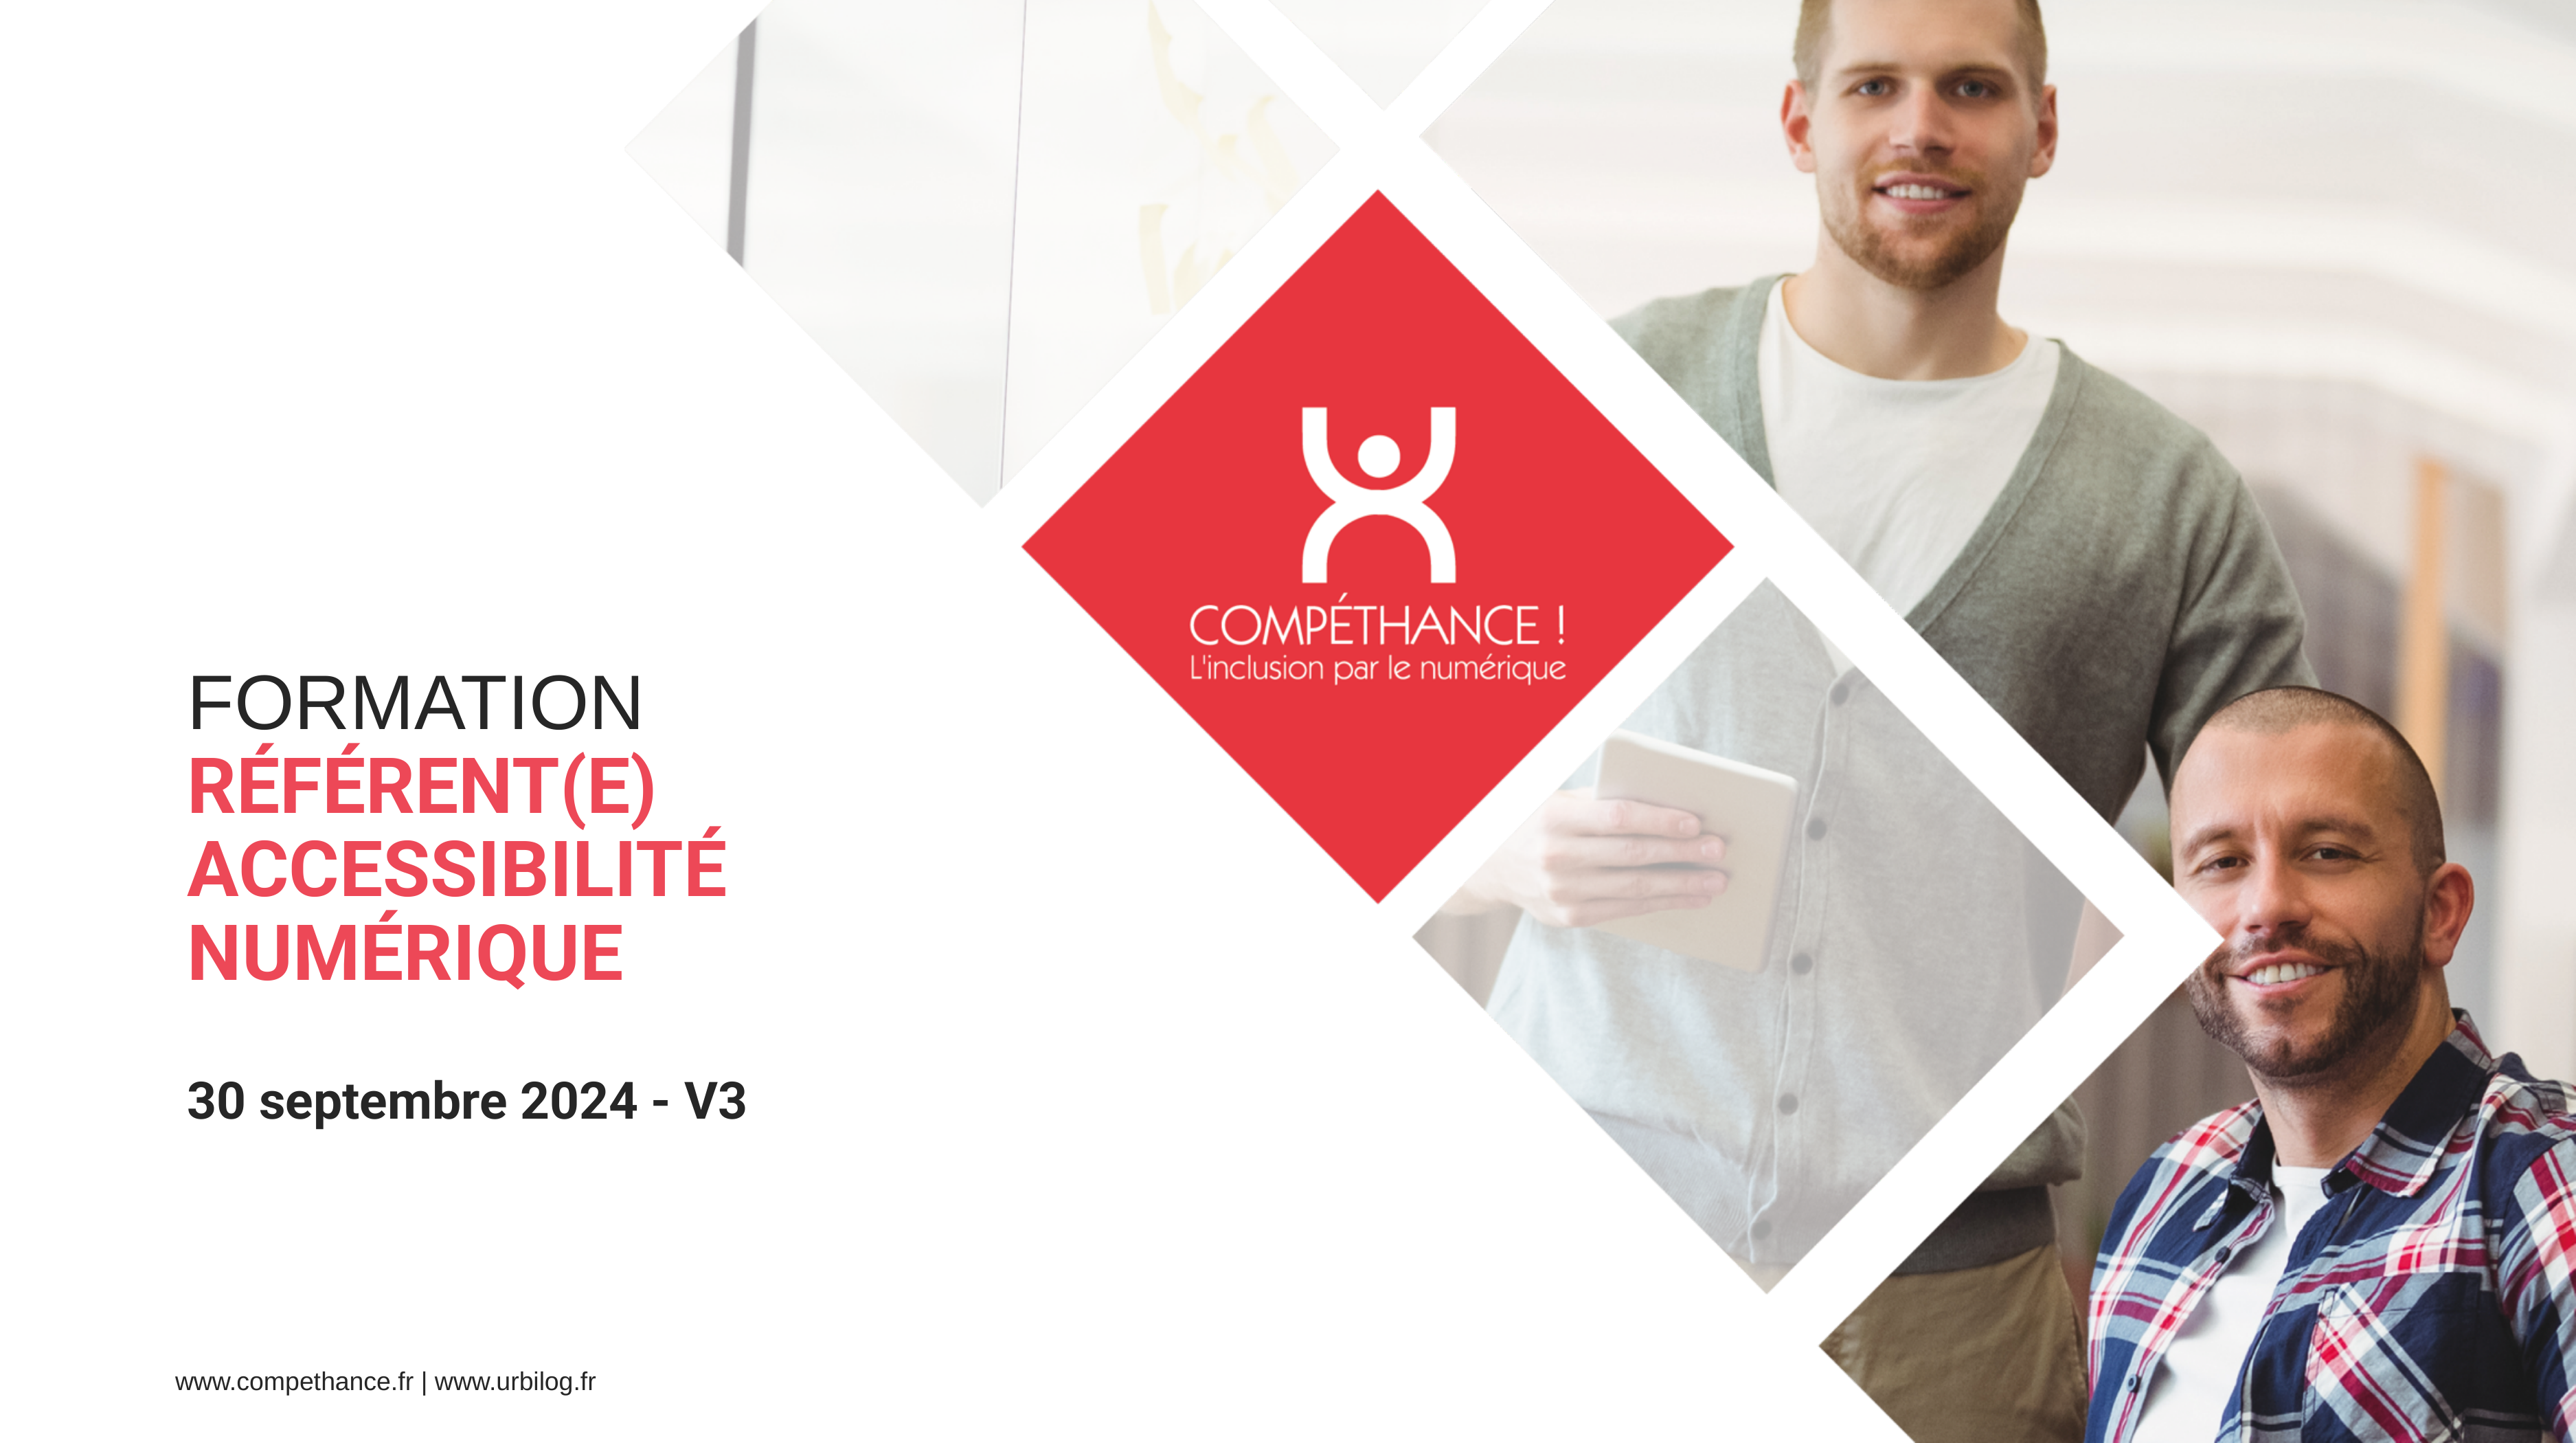

FORMATION
RÉFÉRENT(E) ACCESSIBILITÉ
NUMÉRIQUE
30 septembre 2024 - V3